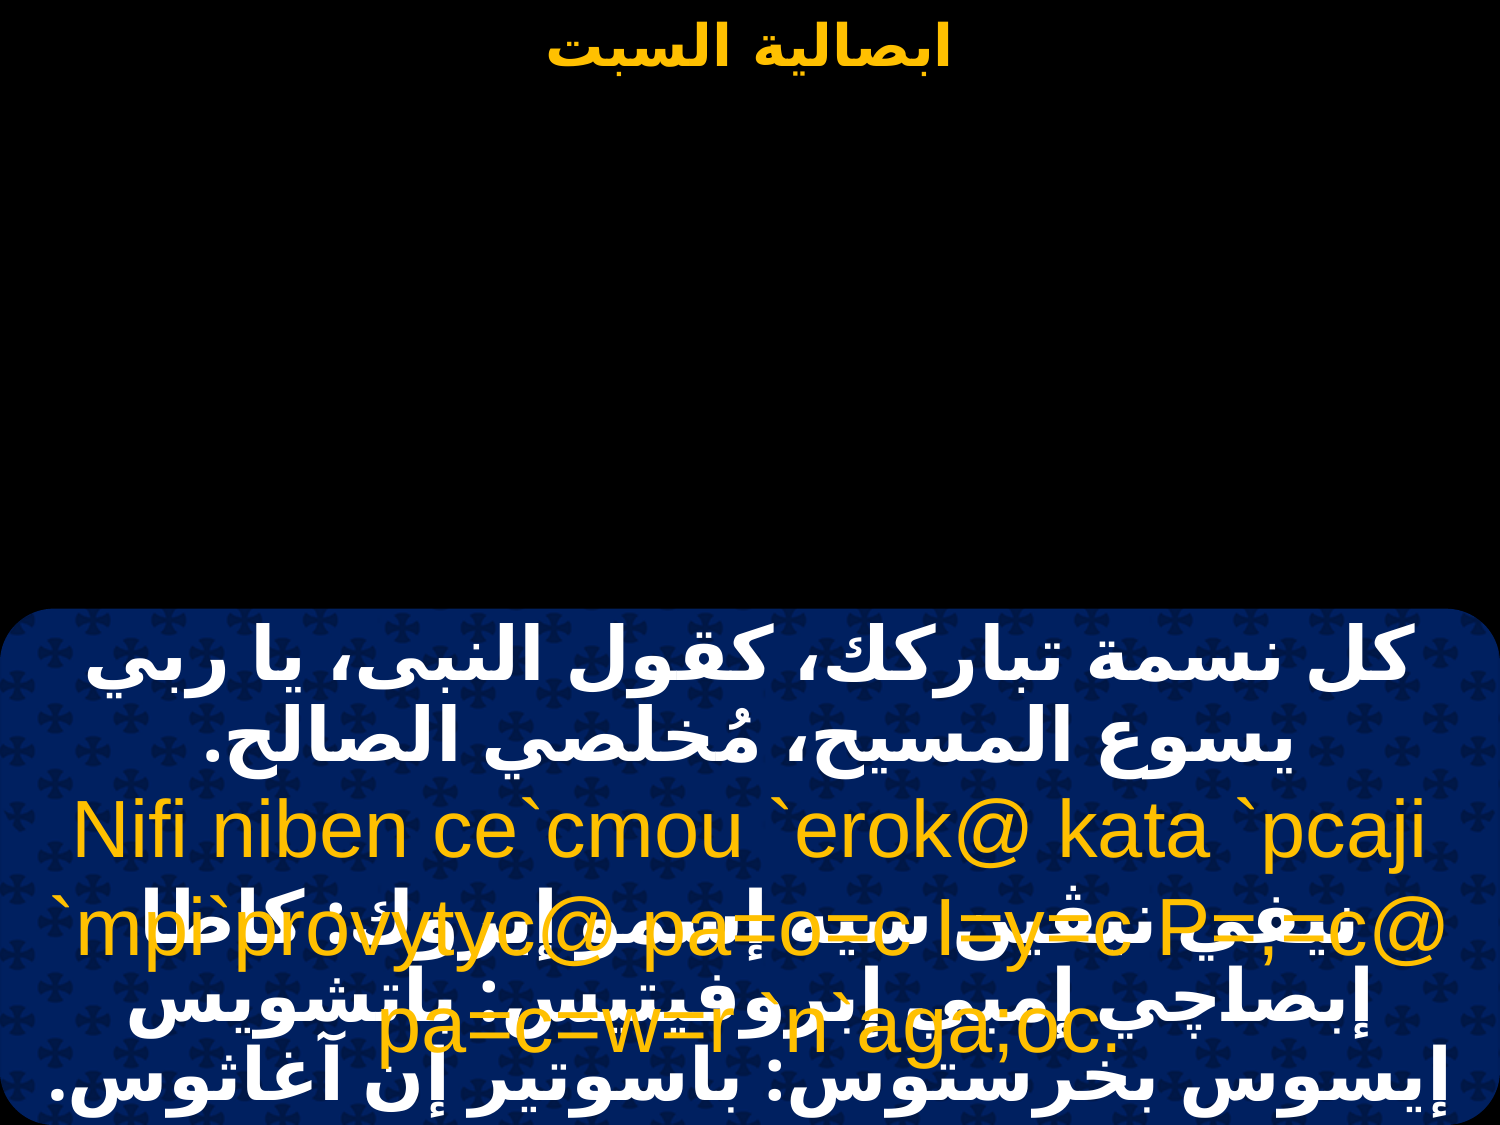

#
كل نسمة تباركك، كقول النبى، يا ربي يسوع المسيح، مُخلصي الصالح.
Nifi niben ce`cmou `erok@ kata `pcaji `mpi`provytyc@ pa=o=c I=y=c P=,=c@ pa=c=w=r `n`aga;oc.
نيفي نيڤين سيه إسمو إيروك: كاطا إبصاچي إمبي إبروفيتيس: باتشويس إيسوس بخرستوس: باسوتير إن آغاثوس.